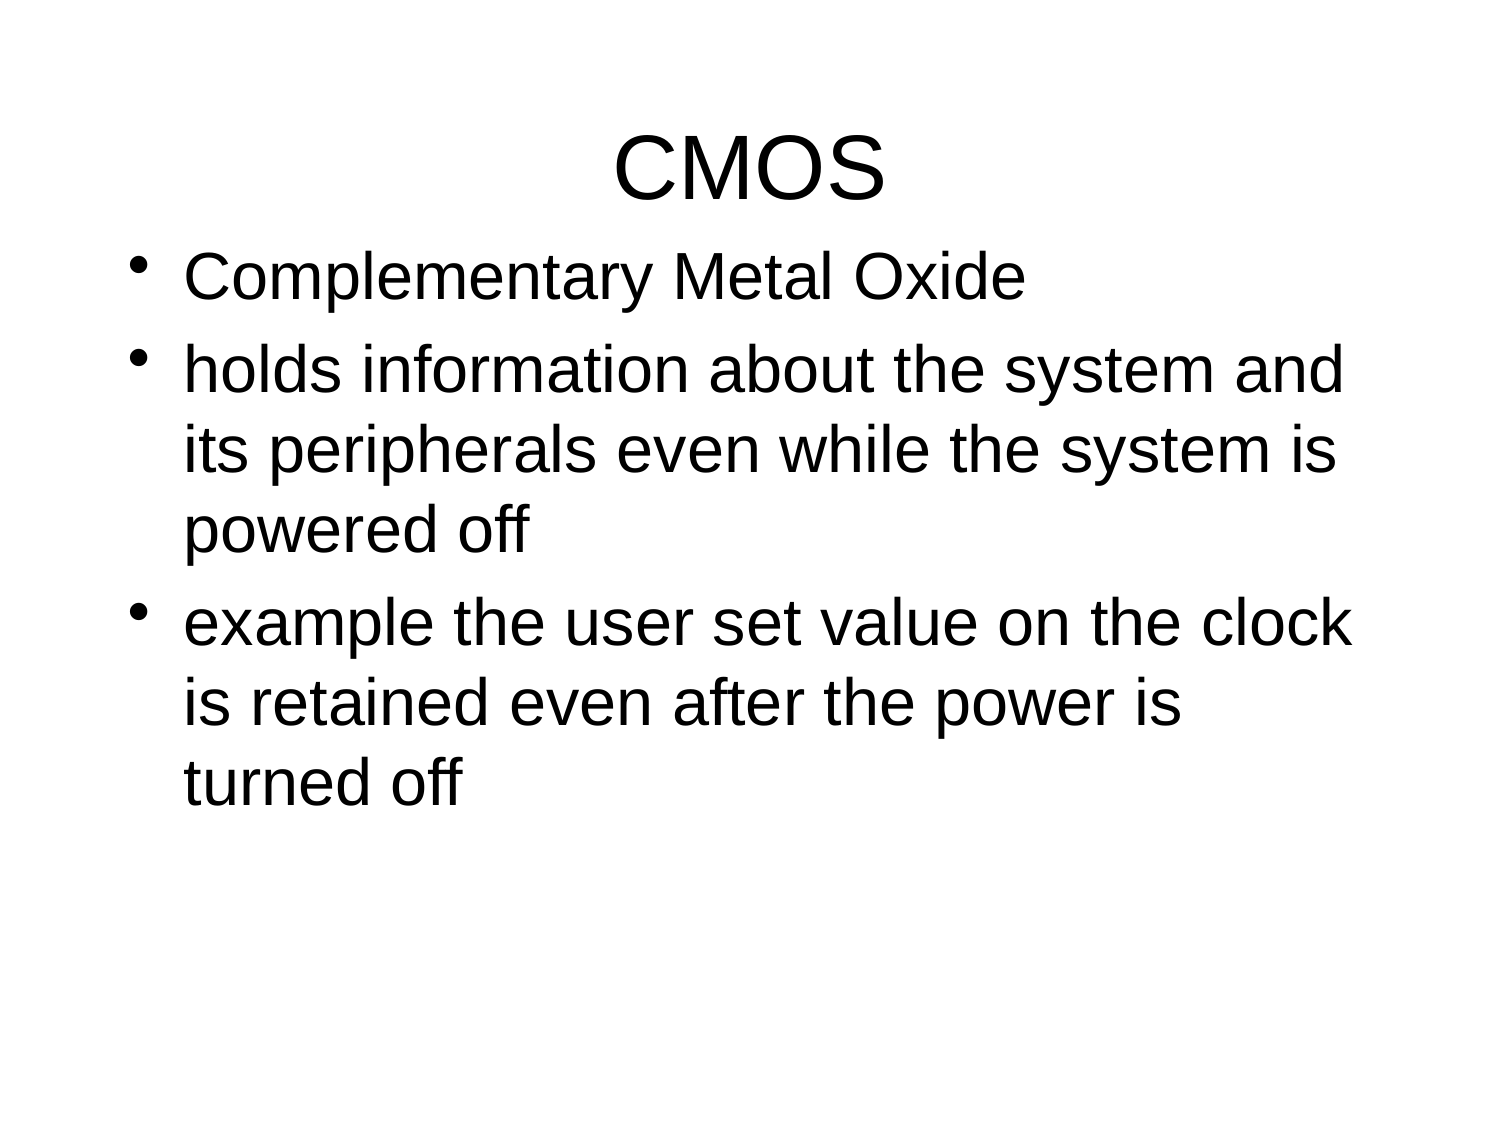

# CMOS
Complementary Metal Oxide
holds information about the system and its peripherals even while the system is powered off
example the user set value on the clock is retained even after the power is turned off